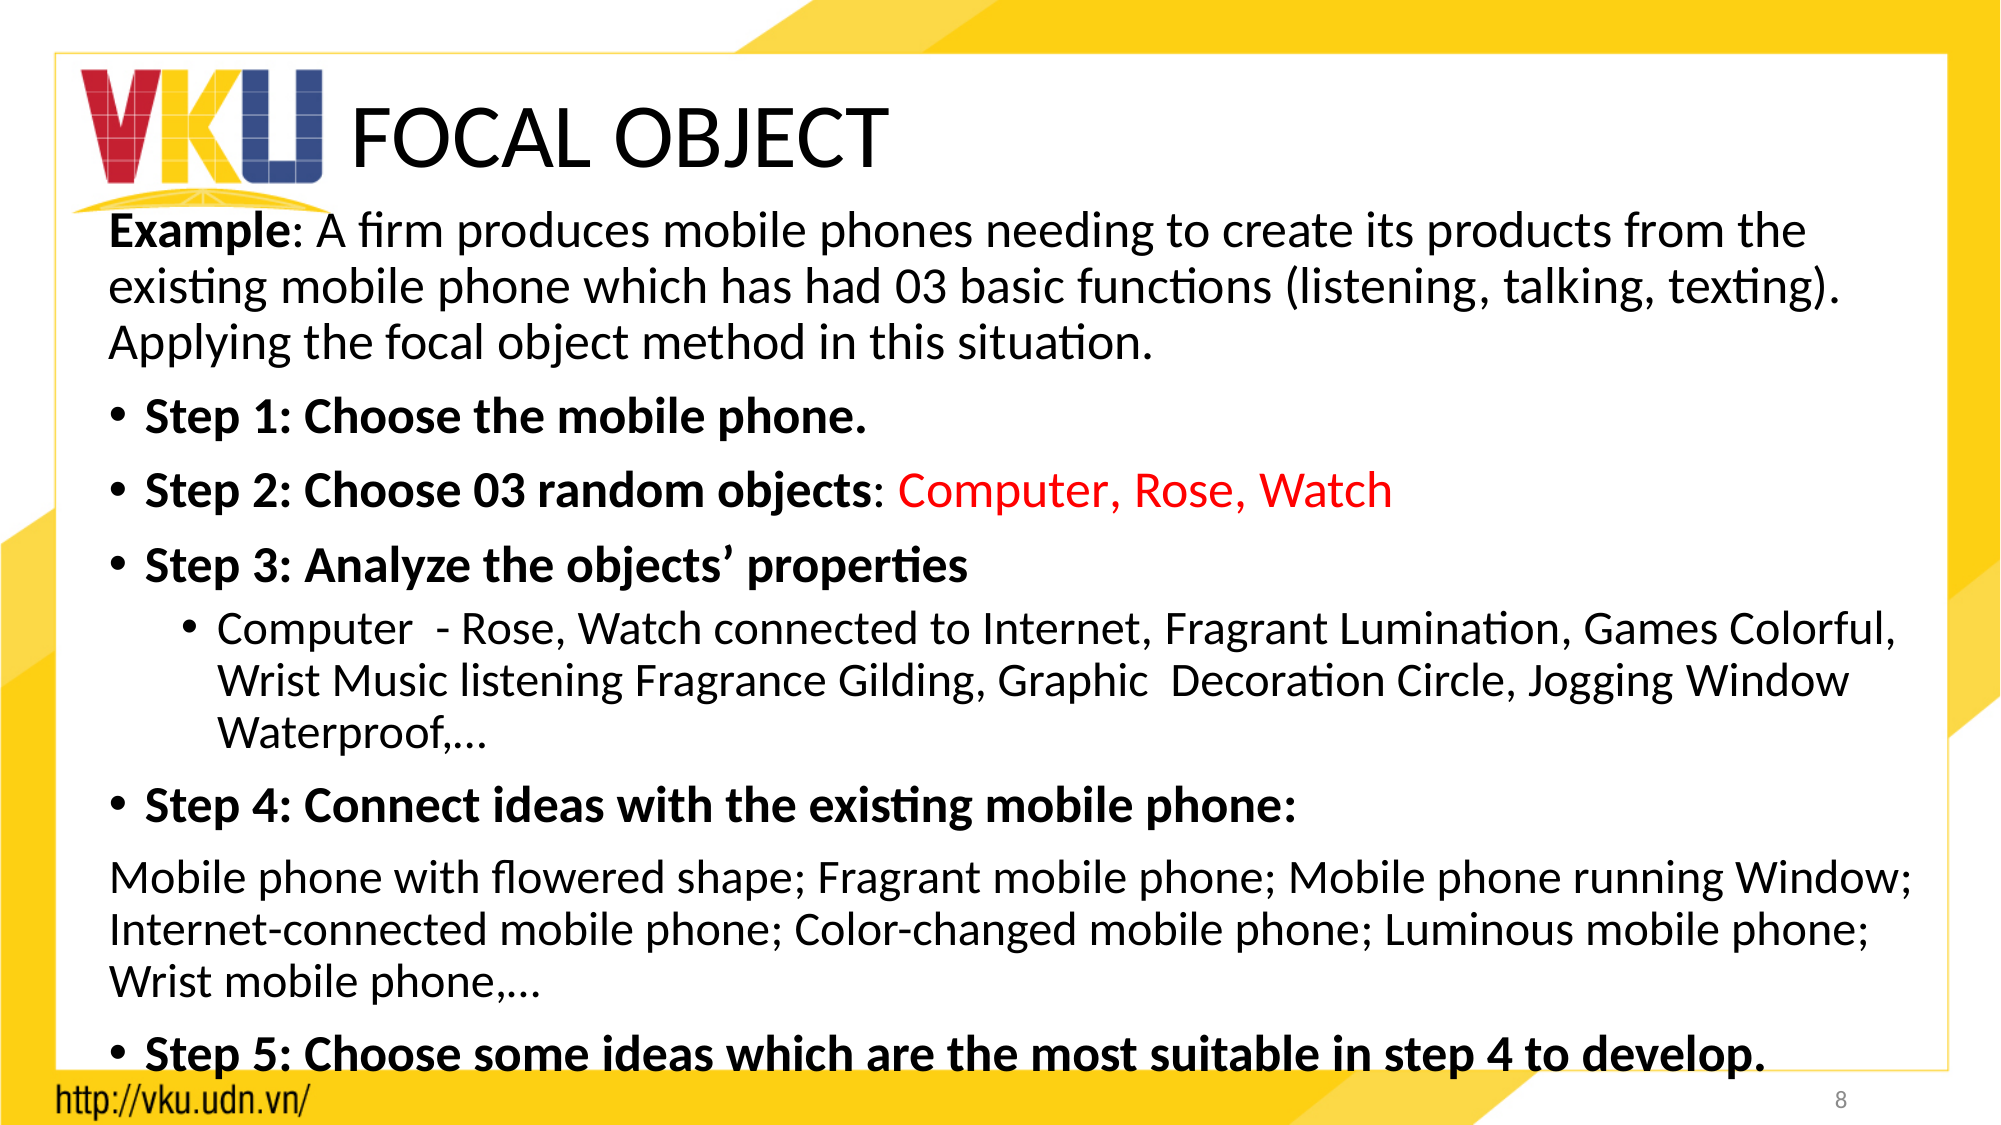

# FOCAL OBJECT
Example: A firm produces mobile phones needing to create its products from the existing mobile phone which has had 03 basic functions (listening, talking, texting). Applying the focal object method in this situation.
Step 1: Choose the mobile phone.
Step 2: Choose 03 random objects: Computer, Rose, Watch
Step 3: Analyze the objects’ properties
Computer  - Rose, Watch connected to Internet, Fragrant Lumination, Games Colorful, Wrist Music listening Fragrance Gilding, Graphic  Decoration Circle, Jogging Window Waterproof,…
Step 4: Connect ideas with the existing mobile phone:
Mobile phone with flowered shape; Fragrant mobile phone; Mobile phone running Window; Internet-connected mobile phone; Color-changed mobile phone; Luminous mobile phone; Wrist mobile phone,…
Step 5: Choose some ideas which are the most suitable in step 4 to develop.
8